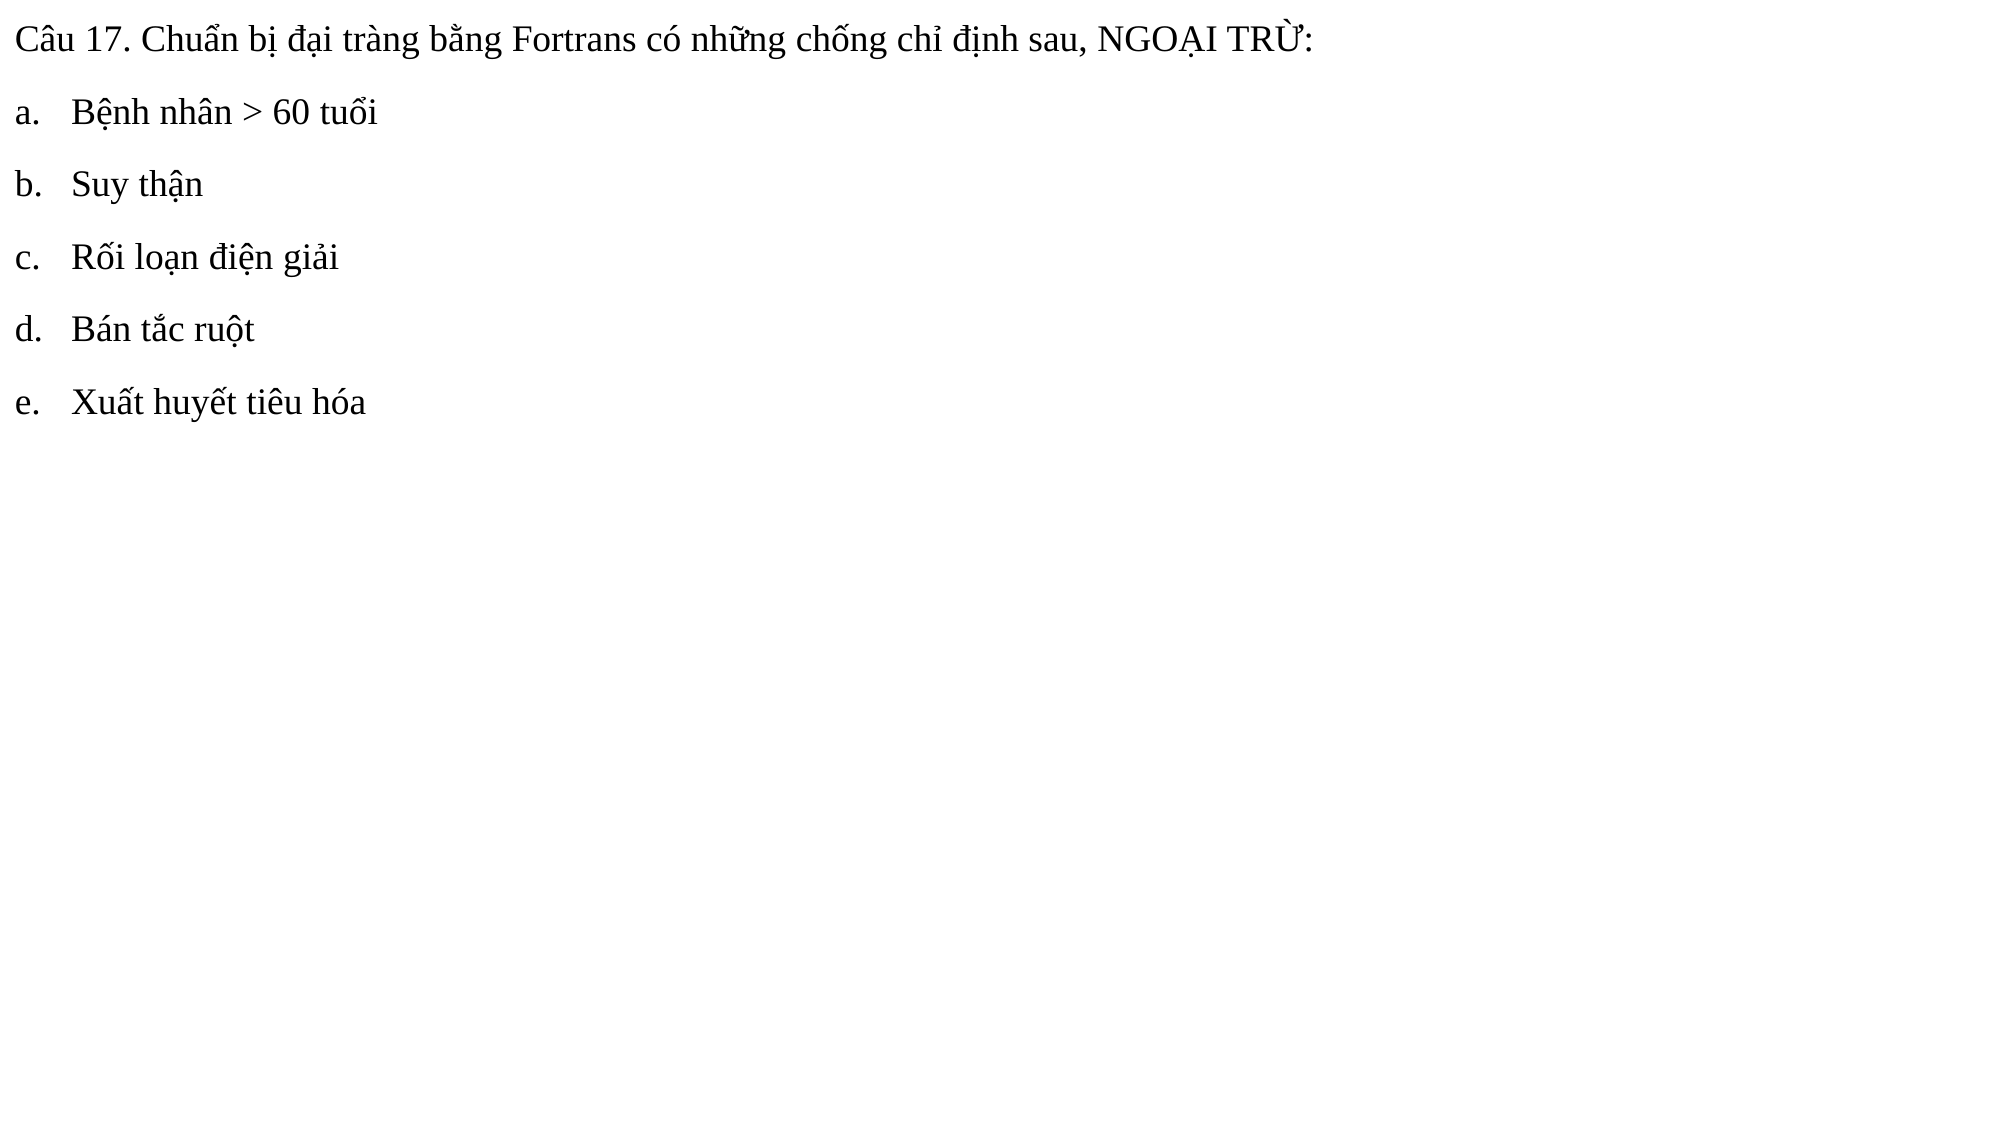

Câu 17. Chuẩn bị đại tràng bằng Fortrans có những chống chỉ định sau, NGOẠI TRỪ:
Bệnh nhân > 60 tuổi
Suy thận
Rối loạn điện giải
Bán tắc ruột
Xuất huyết tiêu hóa